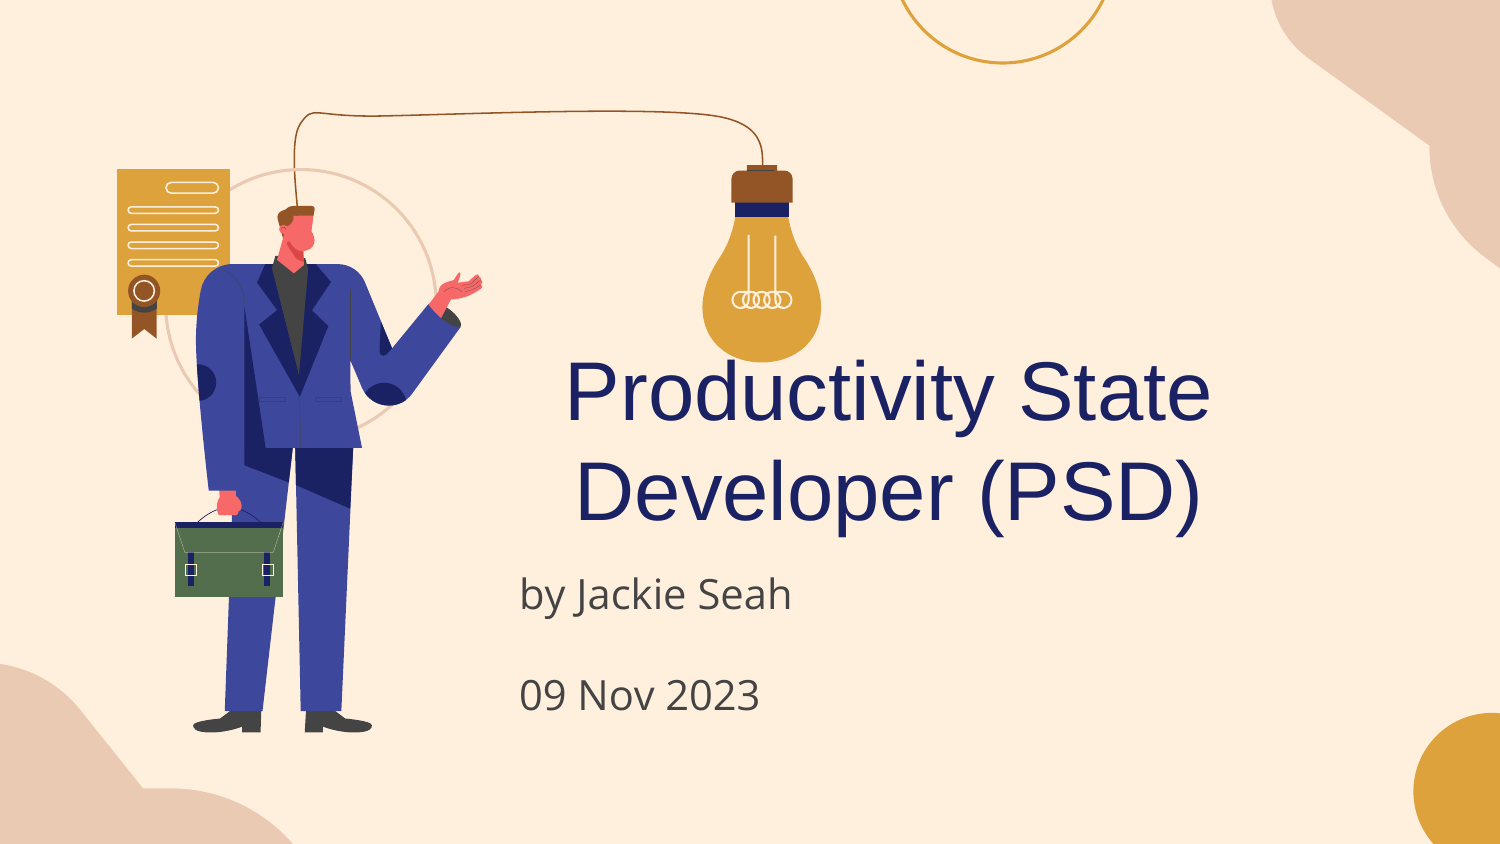

# Productivity State Developer (PSD)
by Jackie Seah

09 Nov 2023